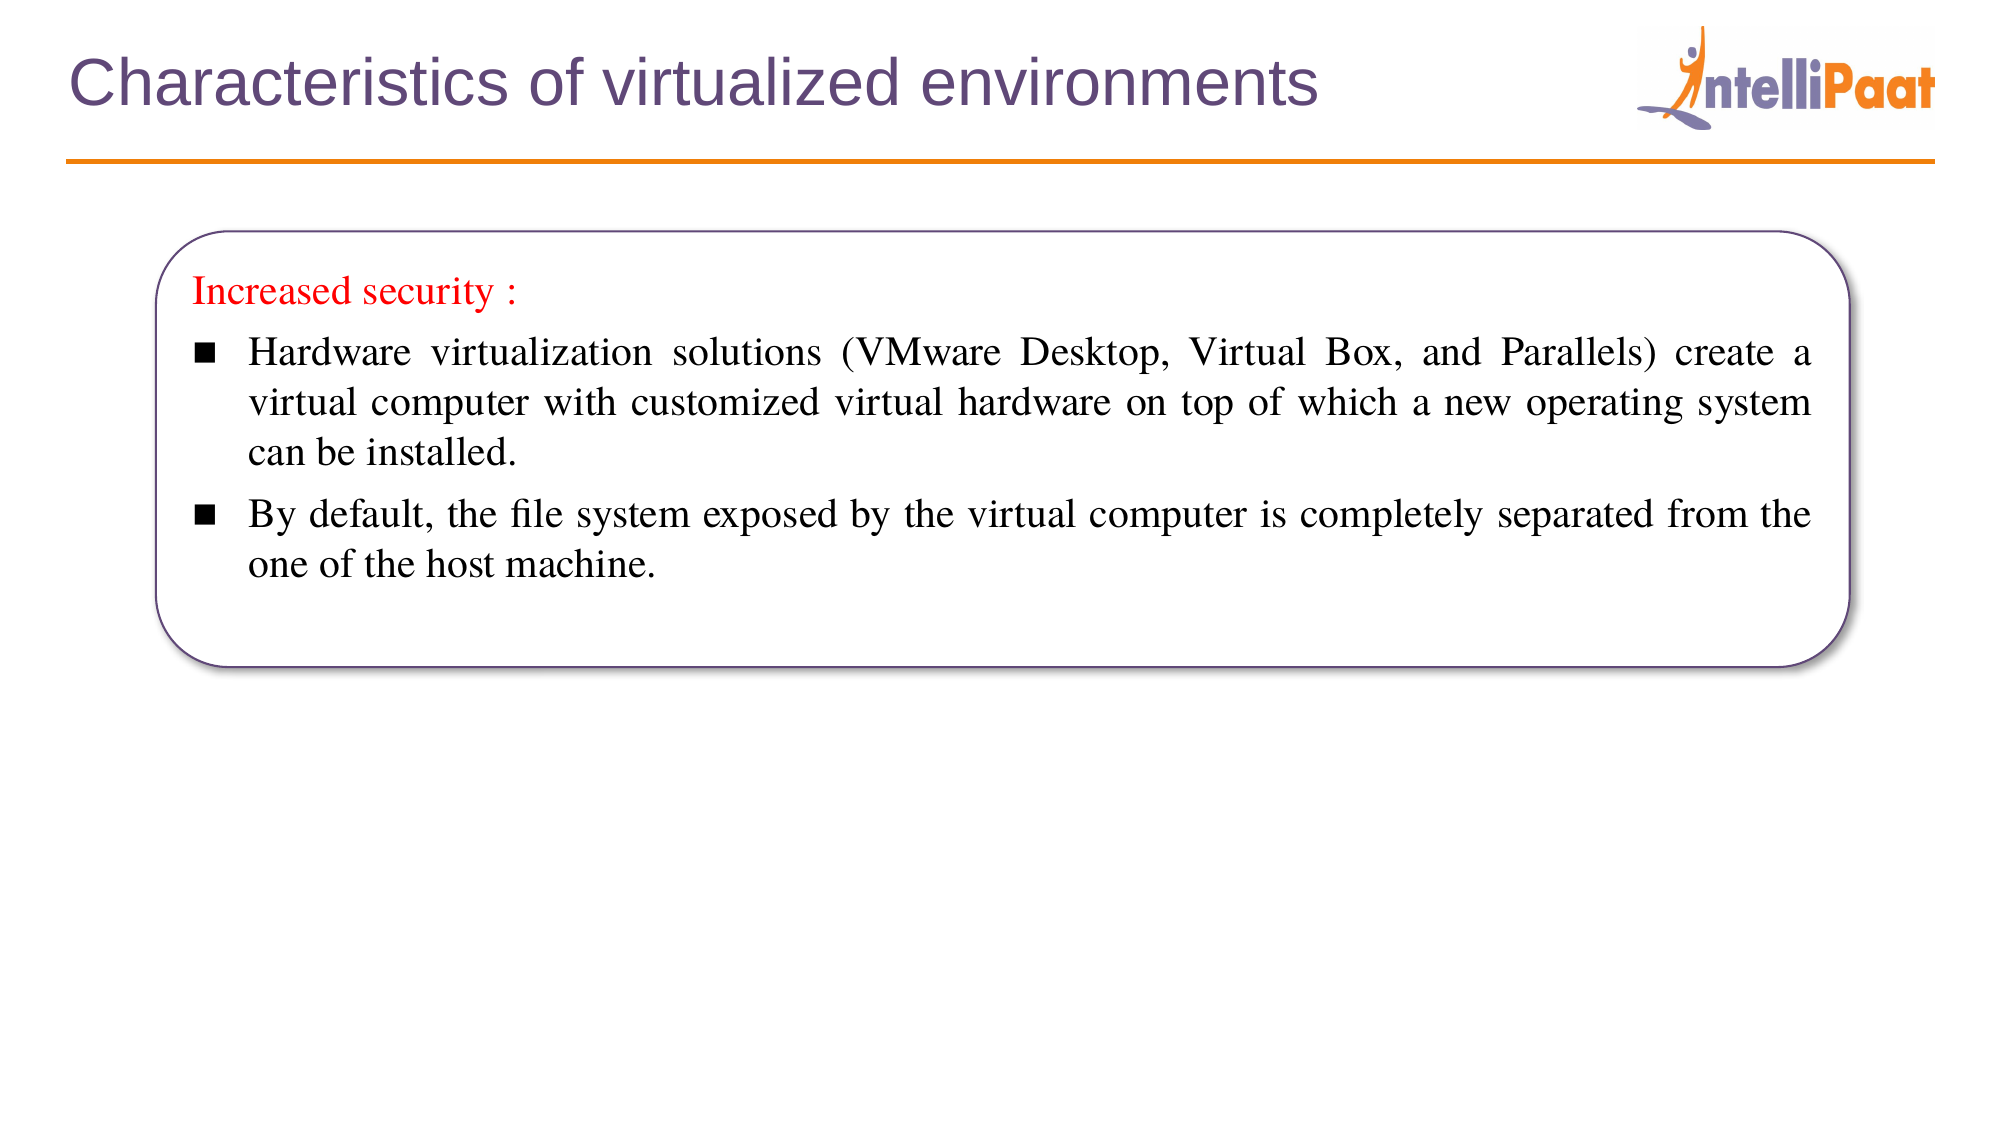

Characteristics of virtualized environments
Increased security :
Hardware virtualization solutions (VMware Desktop, Virtual Box, and Parallels) create a virtual computer with customized virtual hardware on top of which a new operating system can be installed.
By default, the file system exposed by the virtual computer is completely separated from the one of the host machine.